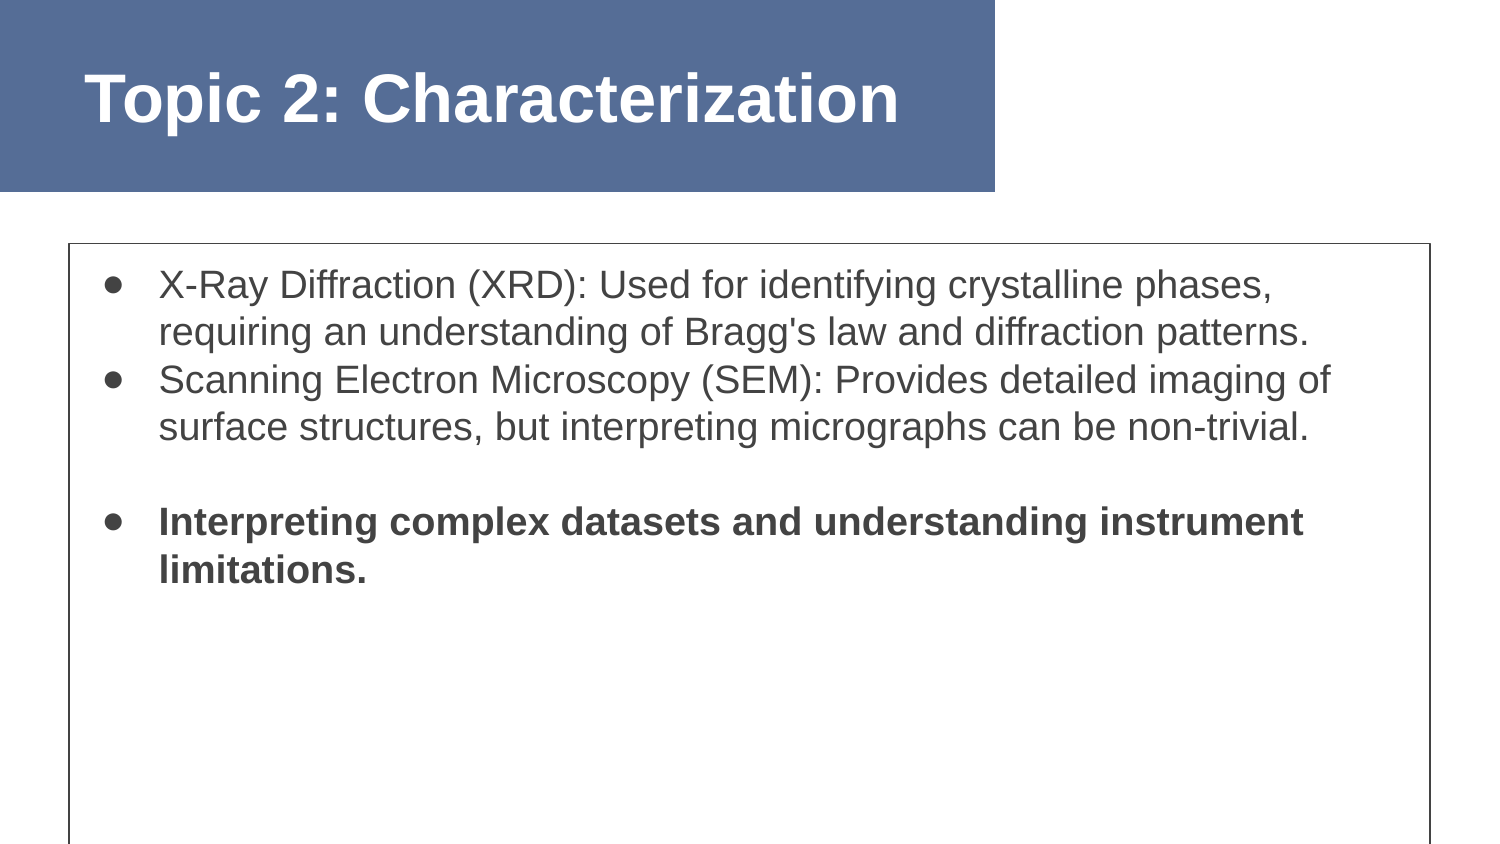

Topic 2: Characterization
X-Ray Diffraction (XRD): Used for identifying crystalline phases, requiring an understanding of Bragg's law and diffraction patterns.
Scanning Electron Microscopy (SEM): Provides detailed imaging of surface structures, but interpreting micrographs can be non-trivial.

Interpreting complex datasets and understanding instrument limitations.